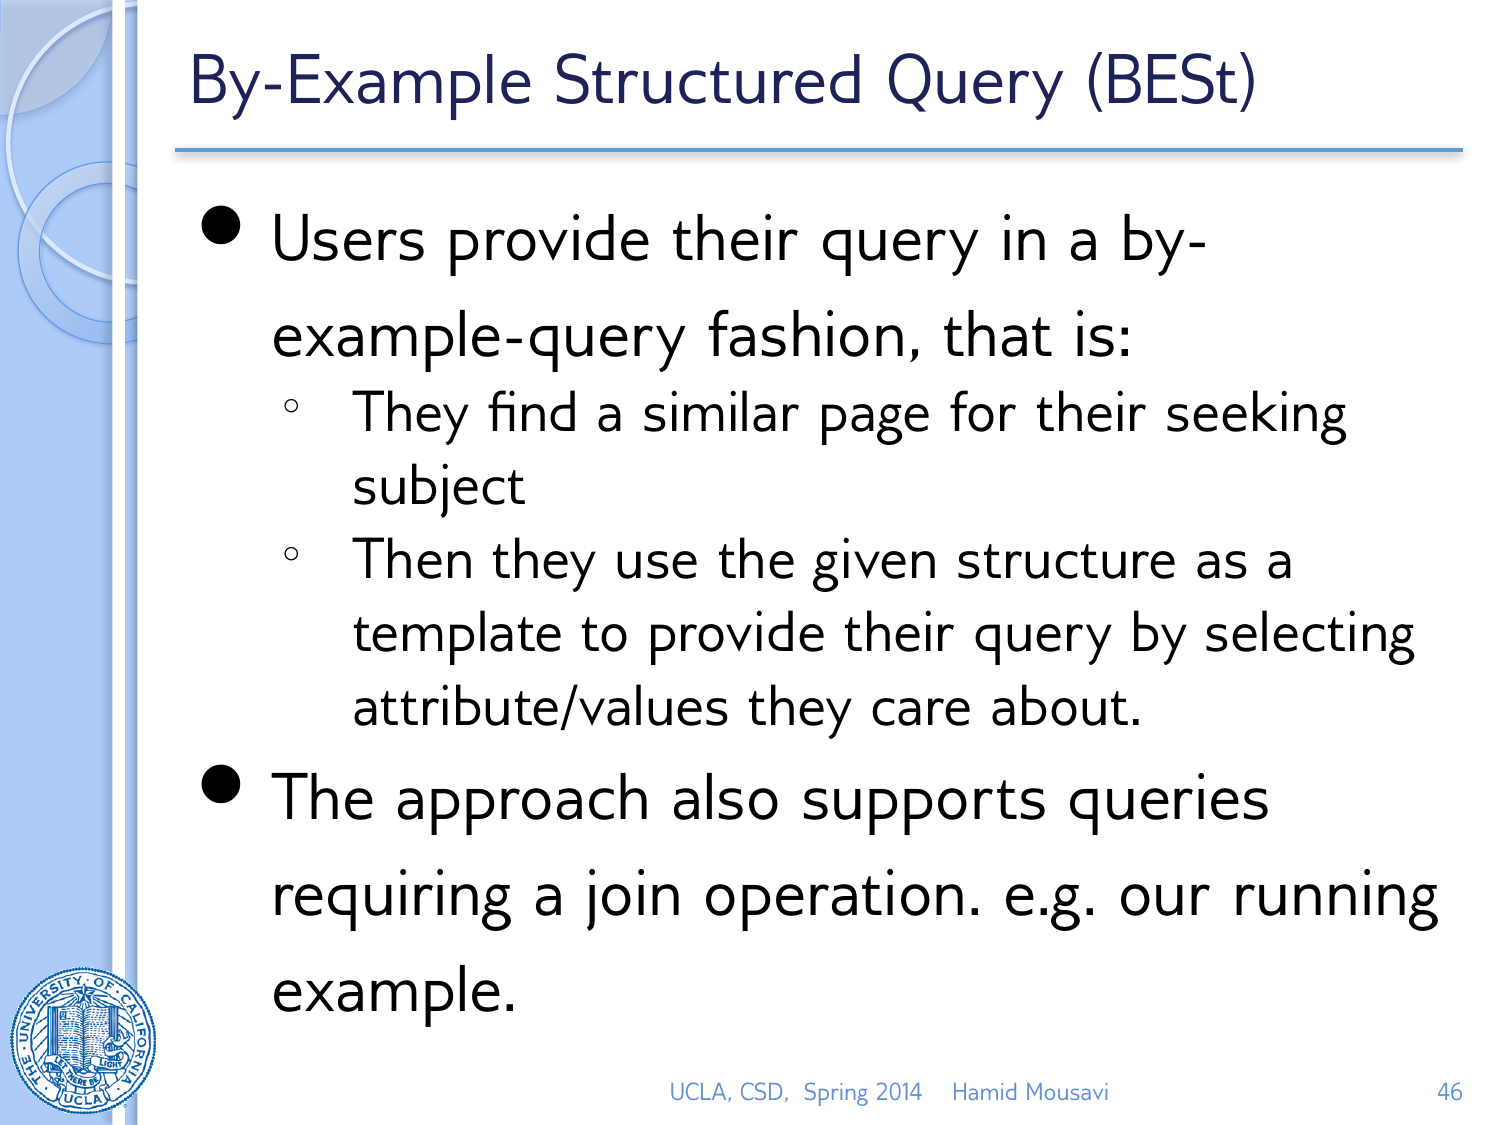

# By-Example Structured Query (BESt)
Users provide their query in a by-example-query fashion, that is:
They find a similar page for their seeking subject
Then they use the given structure as a template to provide their query by selecting attribute/values they care about.
The approach also supports queries requiring a join operation. e.g. our running example.
UCLA, CSD,  Spring 2014
Hamid Mousavi
46